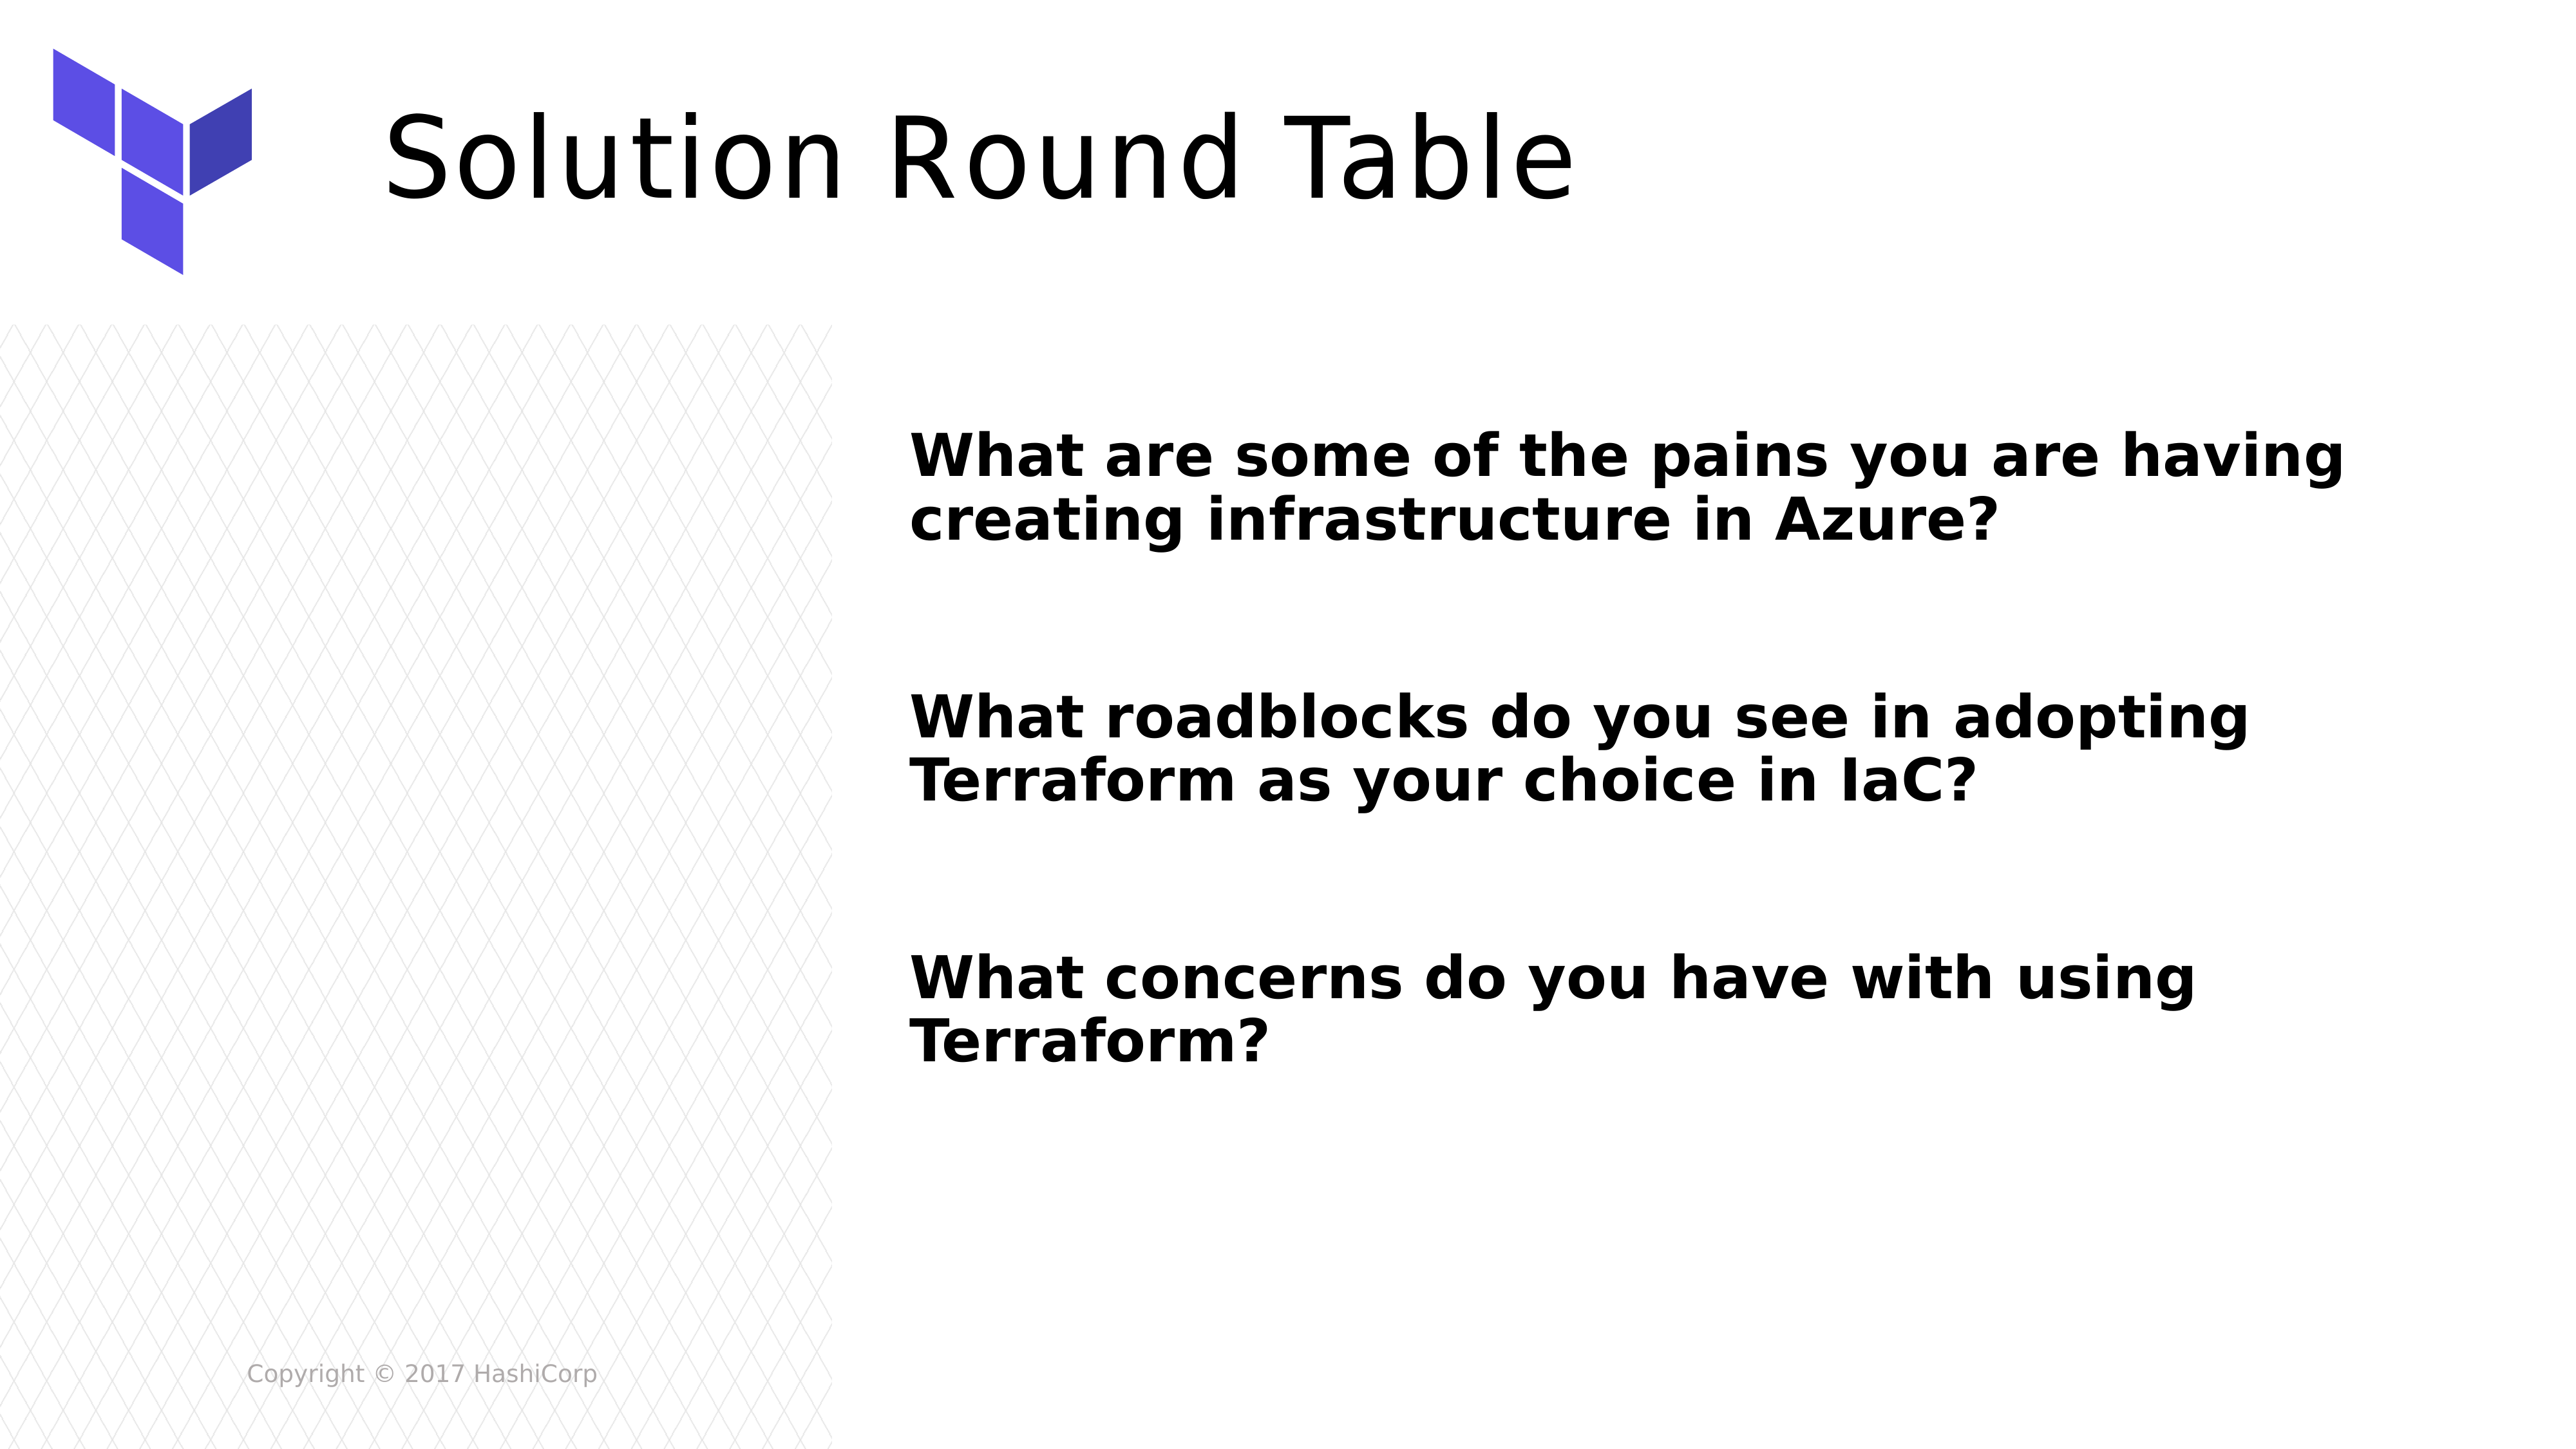

# Solution Round Table
What are some of the pains you are having creating infrastructure in Azure?

What roadblocks do you see in adopting Terraform as your choice in IaC?

What concerns do you have with using Terraform?